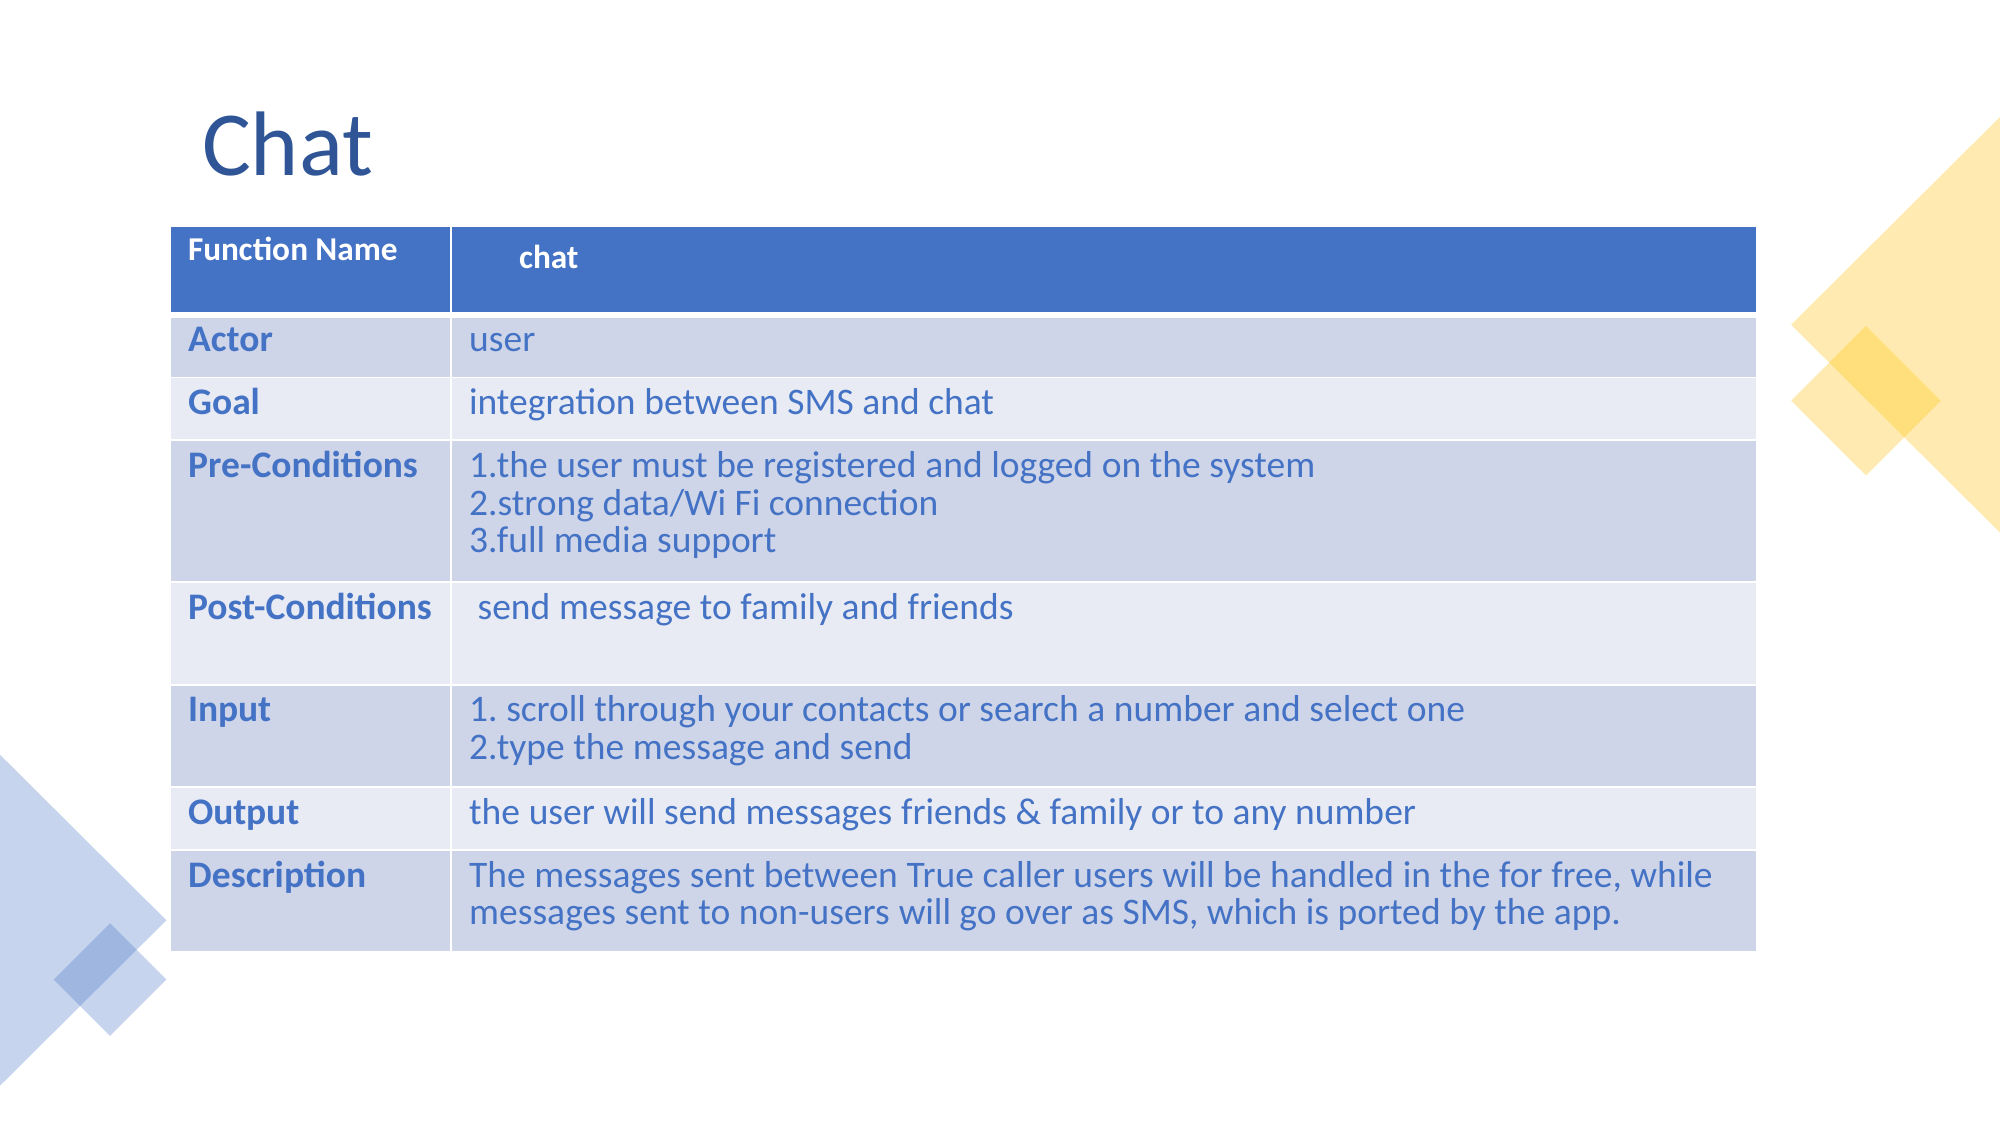

# Chat

| Function Name​ | chat |
| --- | --- |
| Actor​ | ​user |
| Goal​ | ​integration between SMS and chat |
| Pre-Conditions​ | ​1.the user must be registered and logged on the system 2.strong data/Wi Fi connection 3.full media support |
| Post-Conditions​ | ​ send message to family and friends |
| Input​ | ​1. scroll through your contacts or search a number and select one 2.type the message and send |
| Output​ | ​the user will send messages friends & family or to any number |
| Description​ | The messages sent between True caller users will be handled in the for free, while messages sent to non-users will go over as SMS, which is ported by the app. |